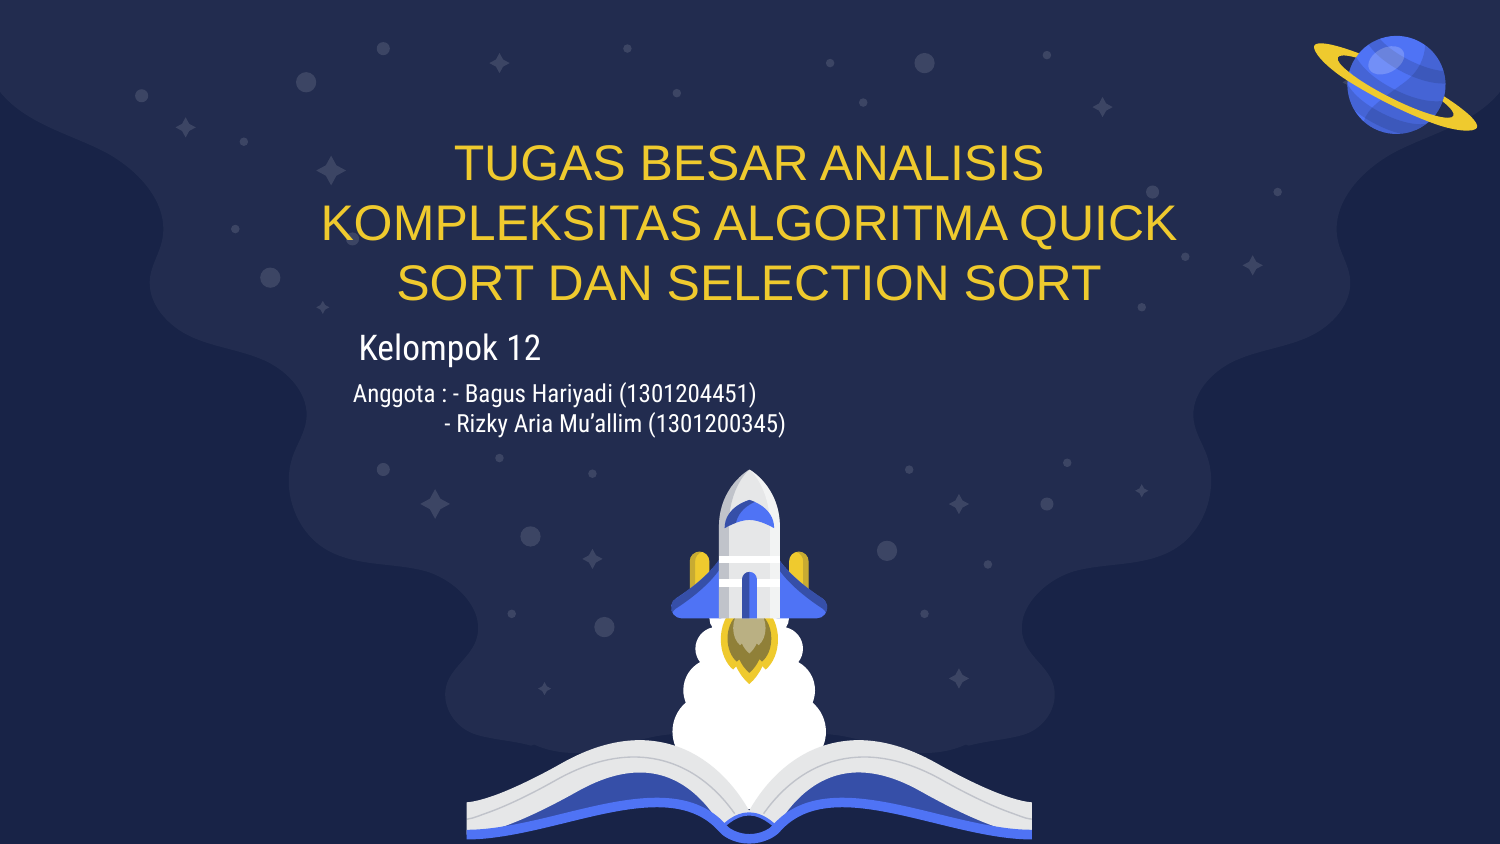

# TUGAS BESAR ANALISIS KOMPLEKSITAS ALGORITMA QUICK SORT DAN SELECTION SORT
Kelompok 12
Anggota : - Bagus Hariyadi (1301204451)
                - Rizky Aria Mu’allim (1301200345)